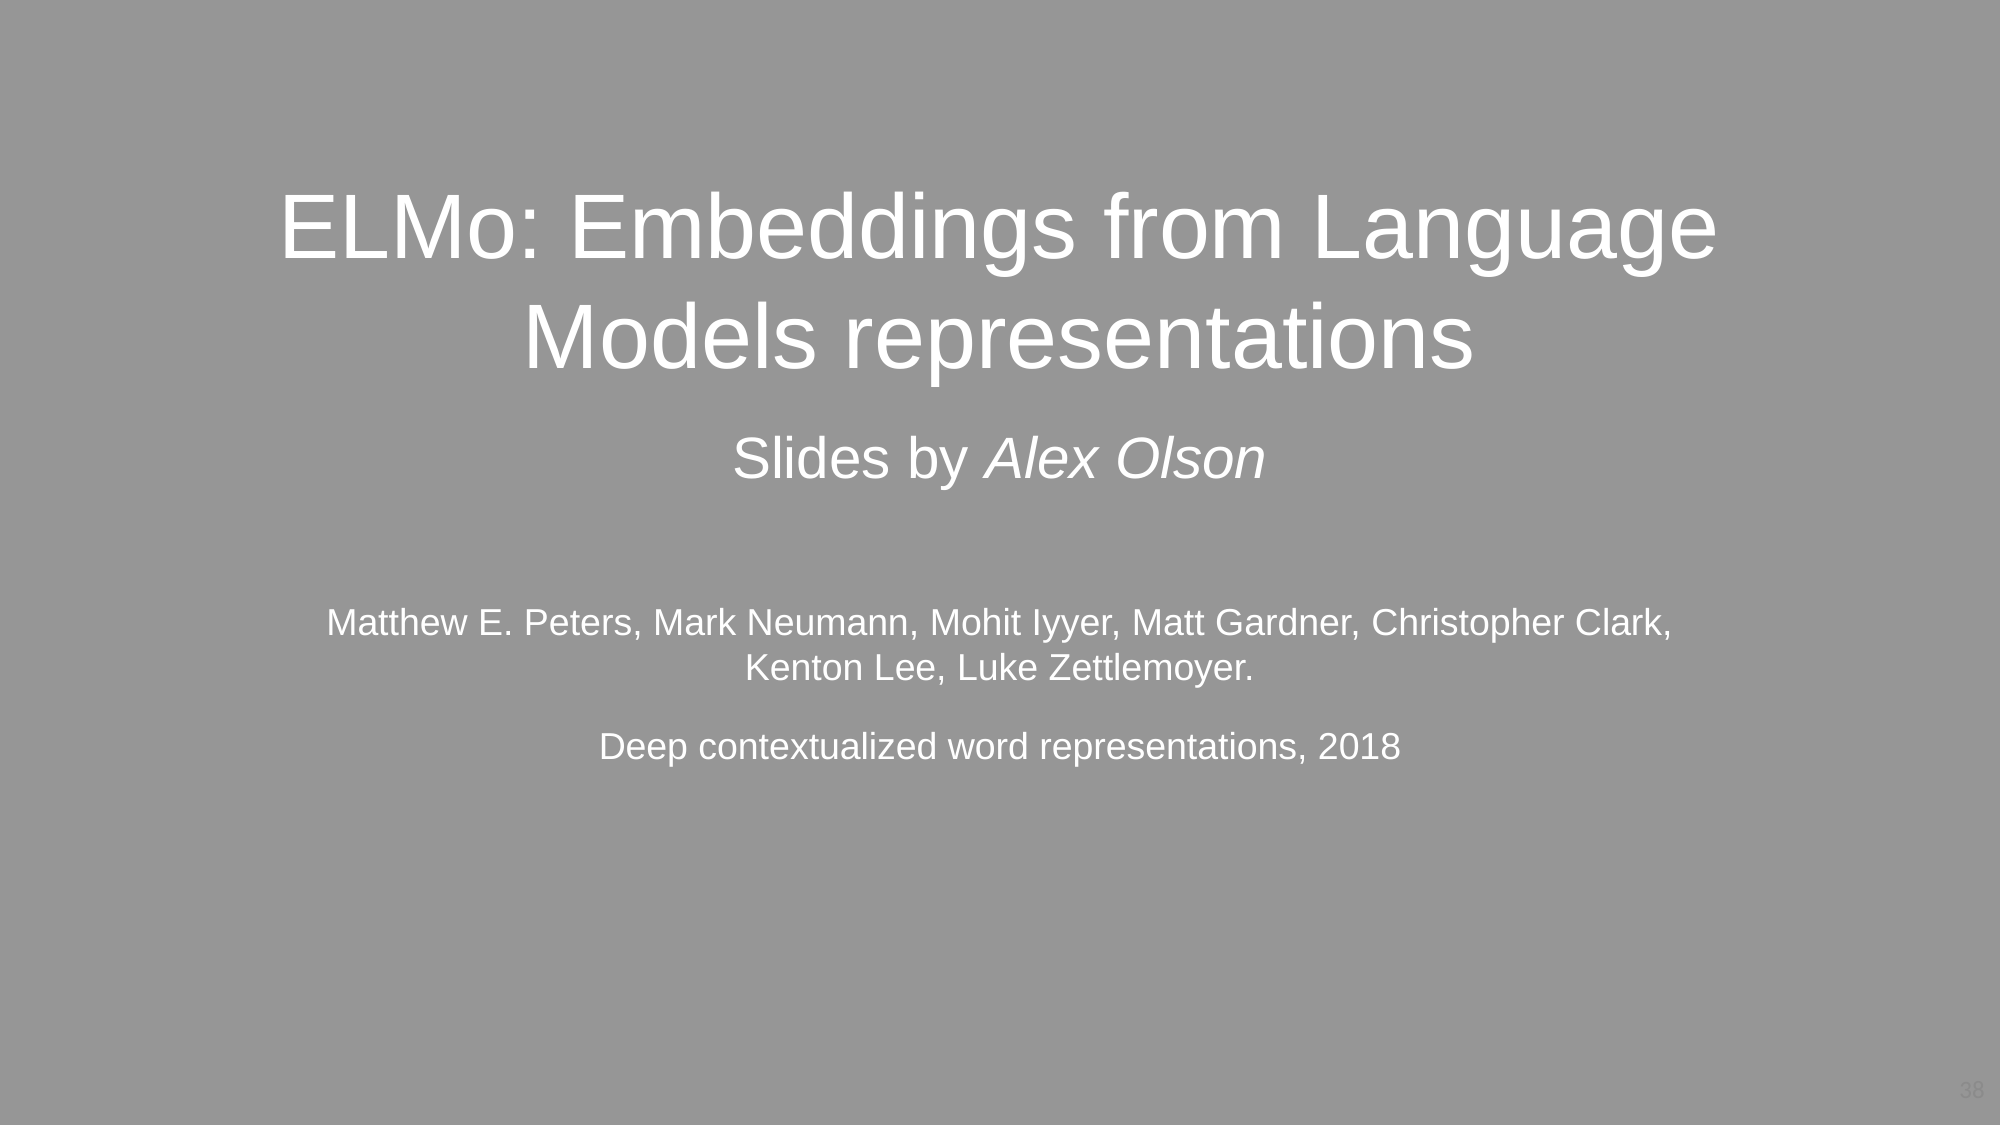

ELMo: Embeddings from Language Models representations
Slides by Alex Olson
Matthew E. Peters, Mark Neumann, Mohit Iyyer, Matt Gardner, Christopher Clark, Kenton Lee, Luke Zettlemoyer.
Deep contextualized word representations, 2018
38